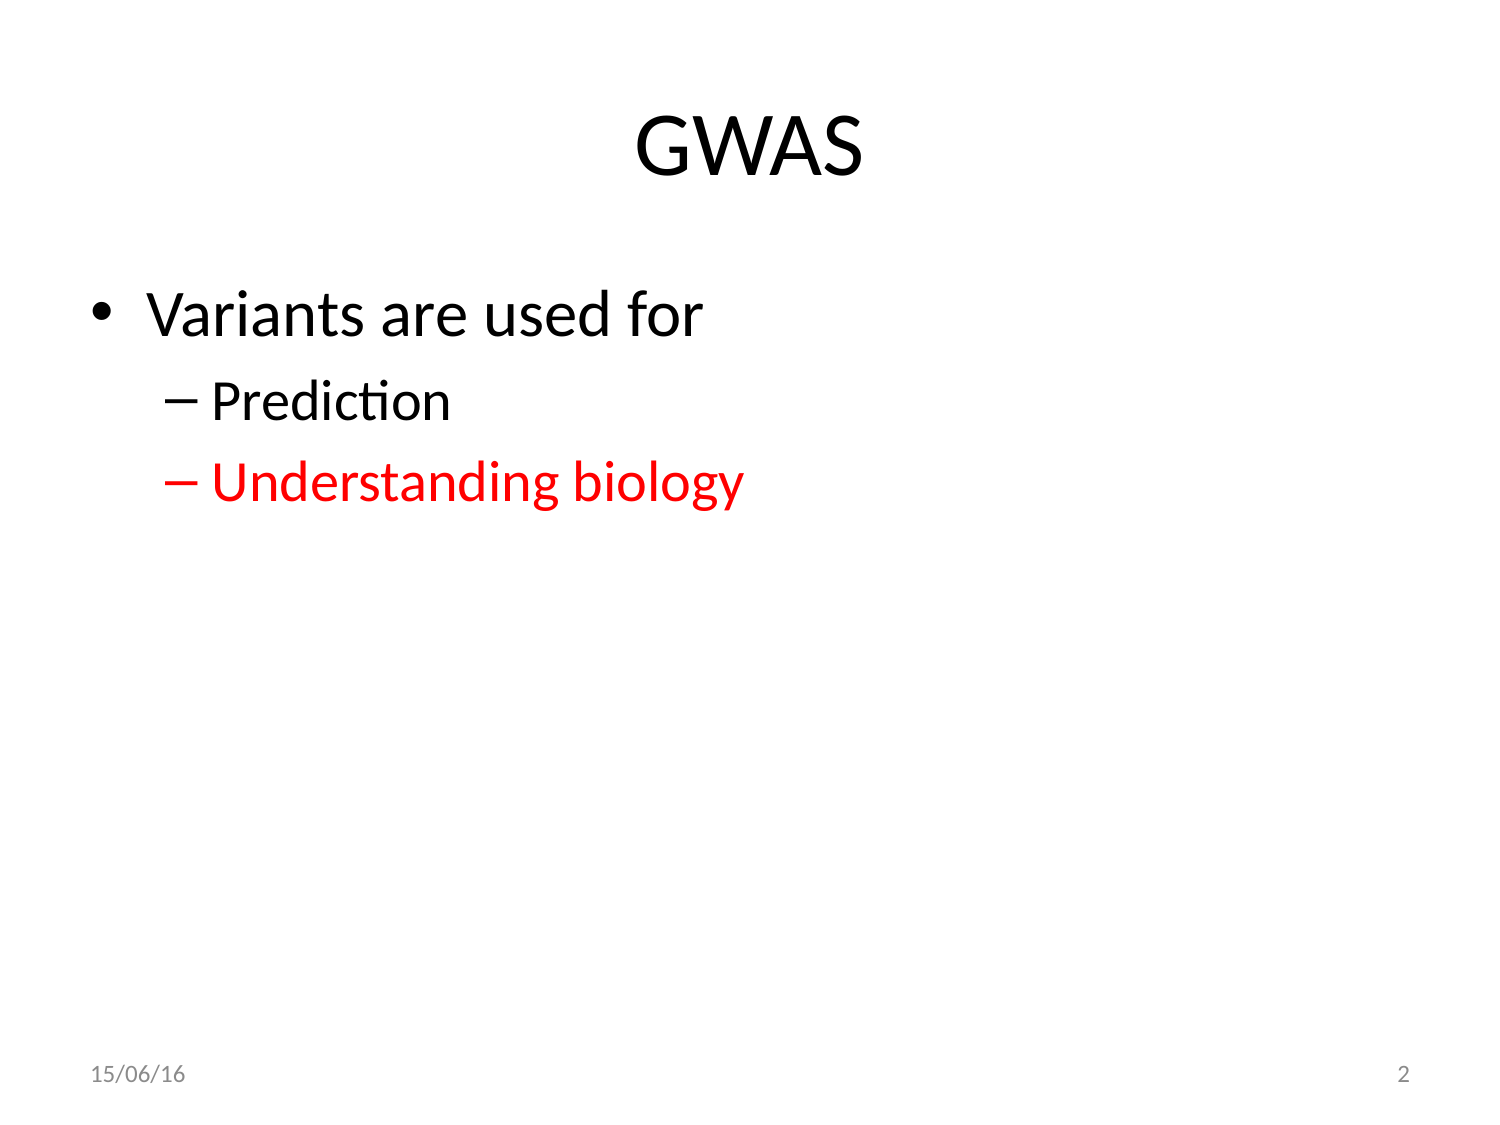

# GWAS
Variants are used for
Prediction
Understanding biology